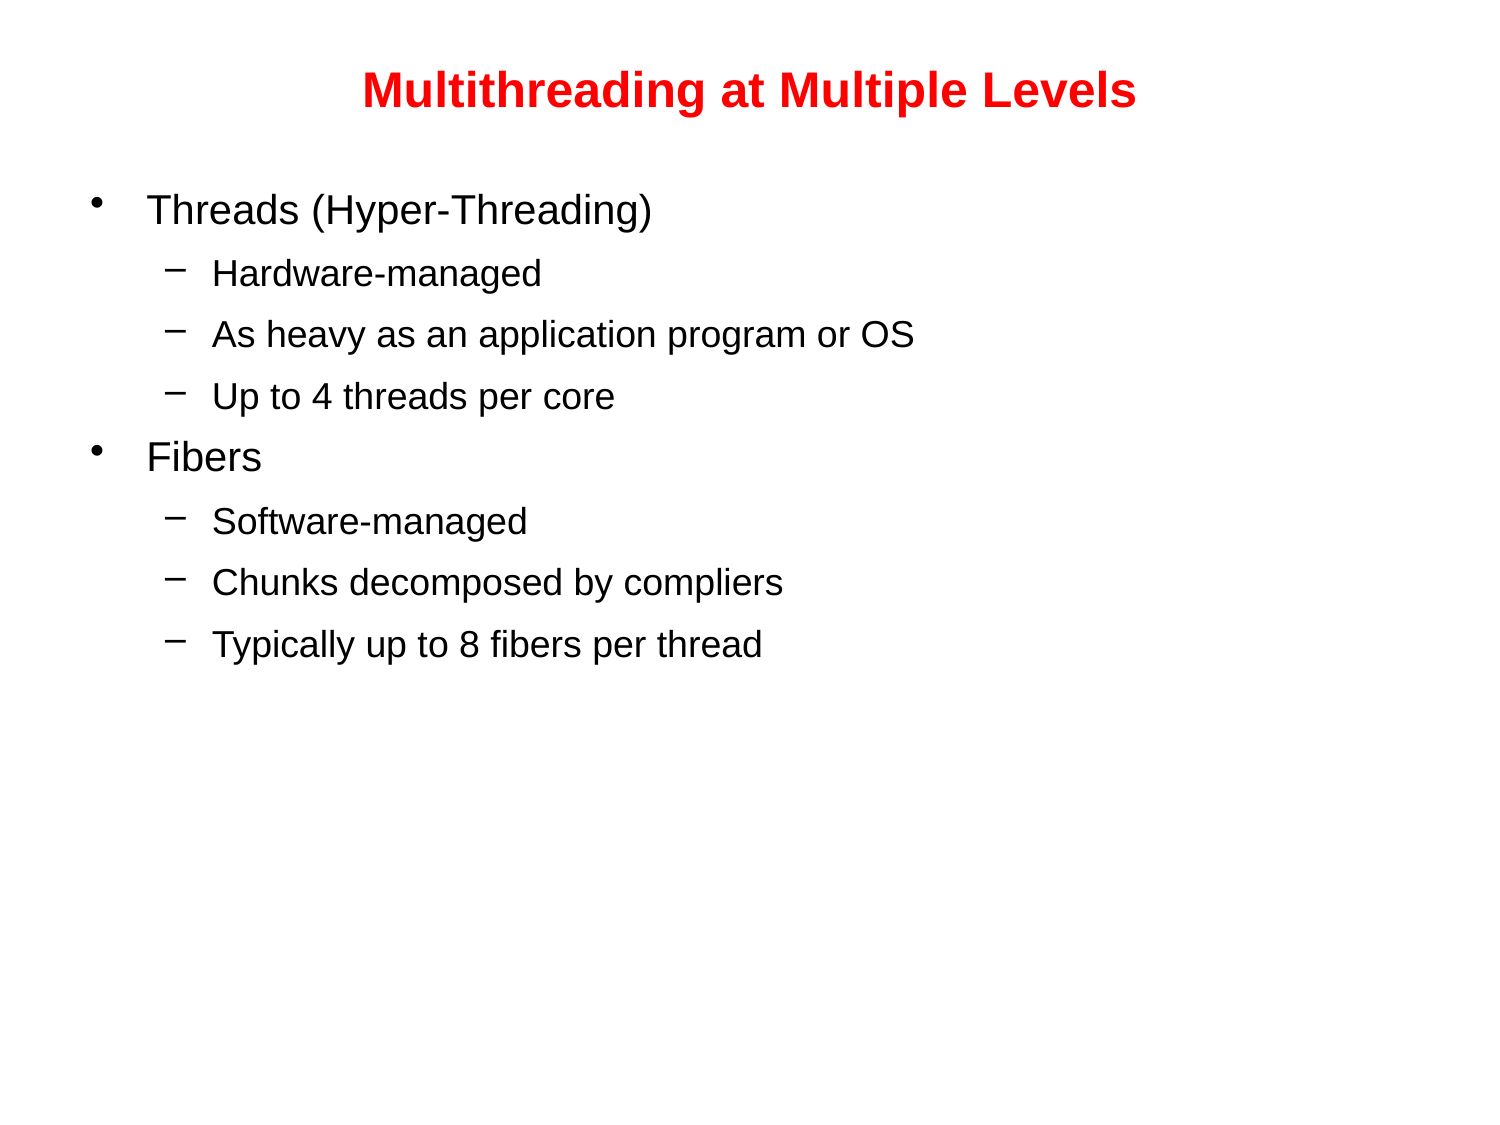

# Multithreading at Multiple Levels
Threads (Hyper-Threading)
Hardware-managed
As heavy as an application program or OS
Up to 4 threads per core
Fibers
Software-managed
Chunks decomposed by compliers
Typically up to 8 fibers per thread